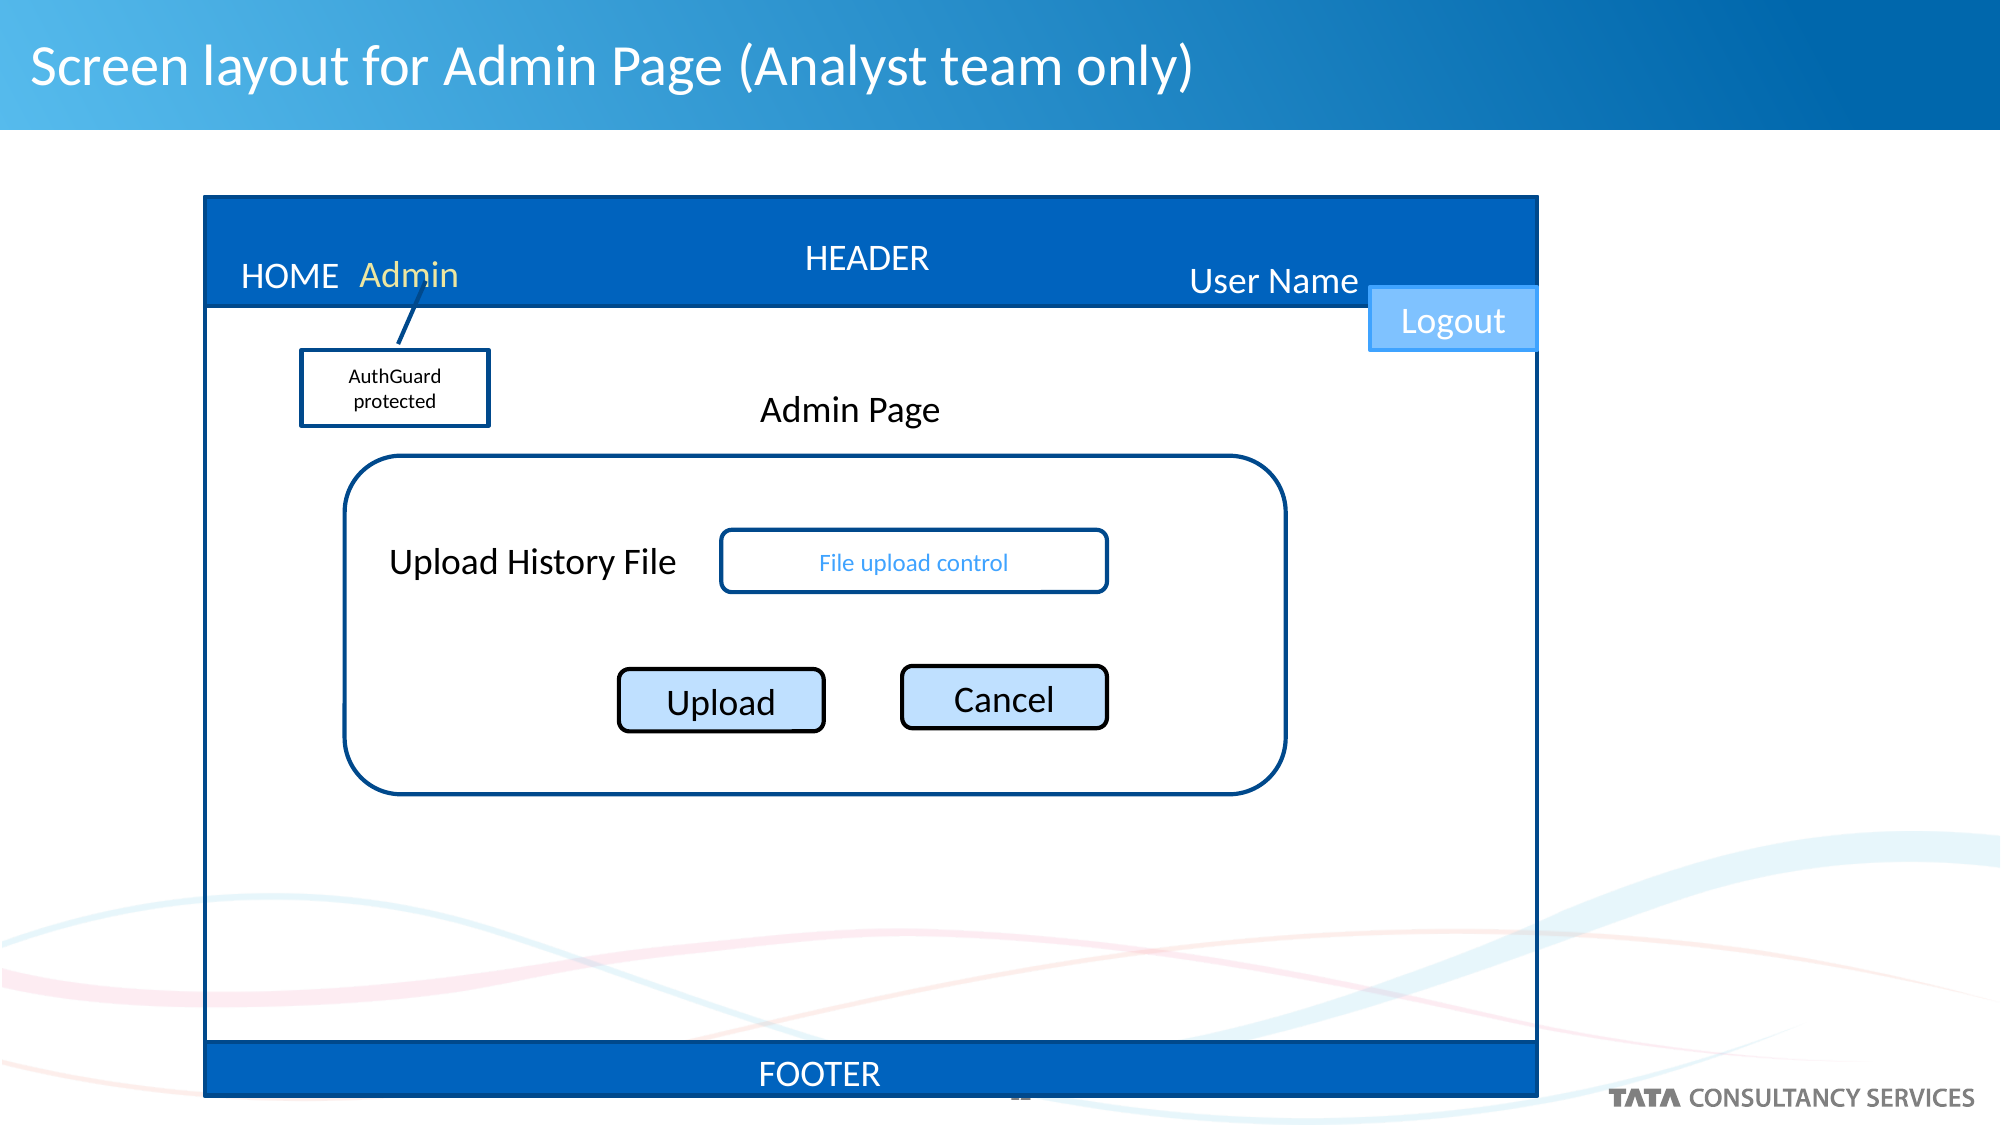

# Screen layout for Admin Page (Analyst team only)

HEADER
Admin
HOME
User Name
Logout
AuthGuard protected
Admin Page

Upload History File
File upload control
Cancel
Upload

FOOTER